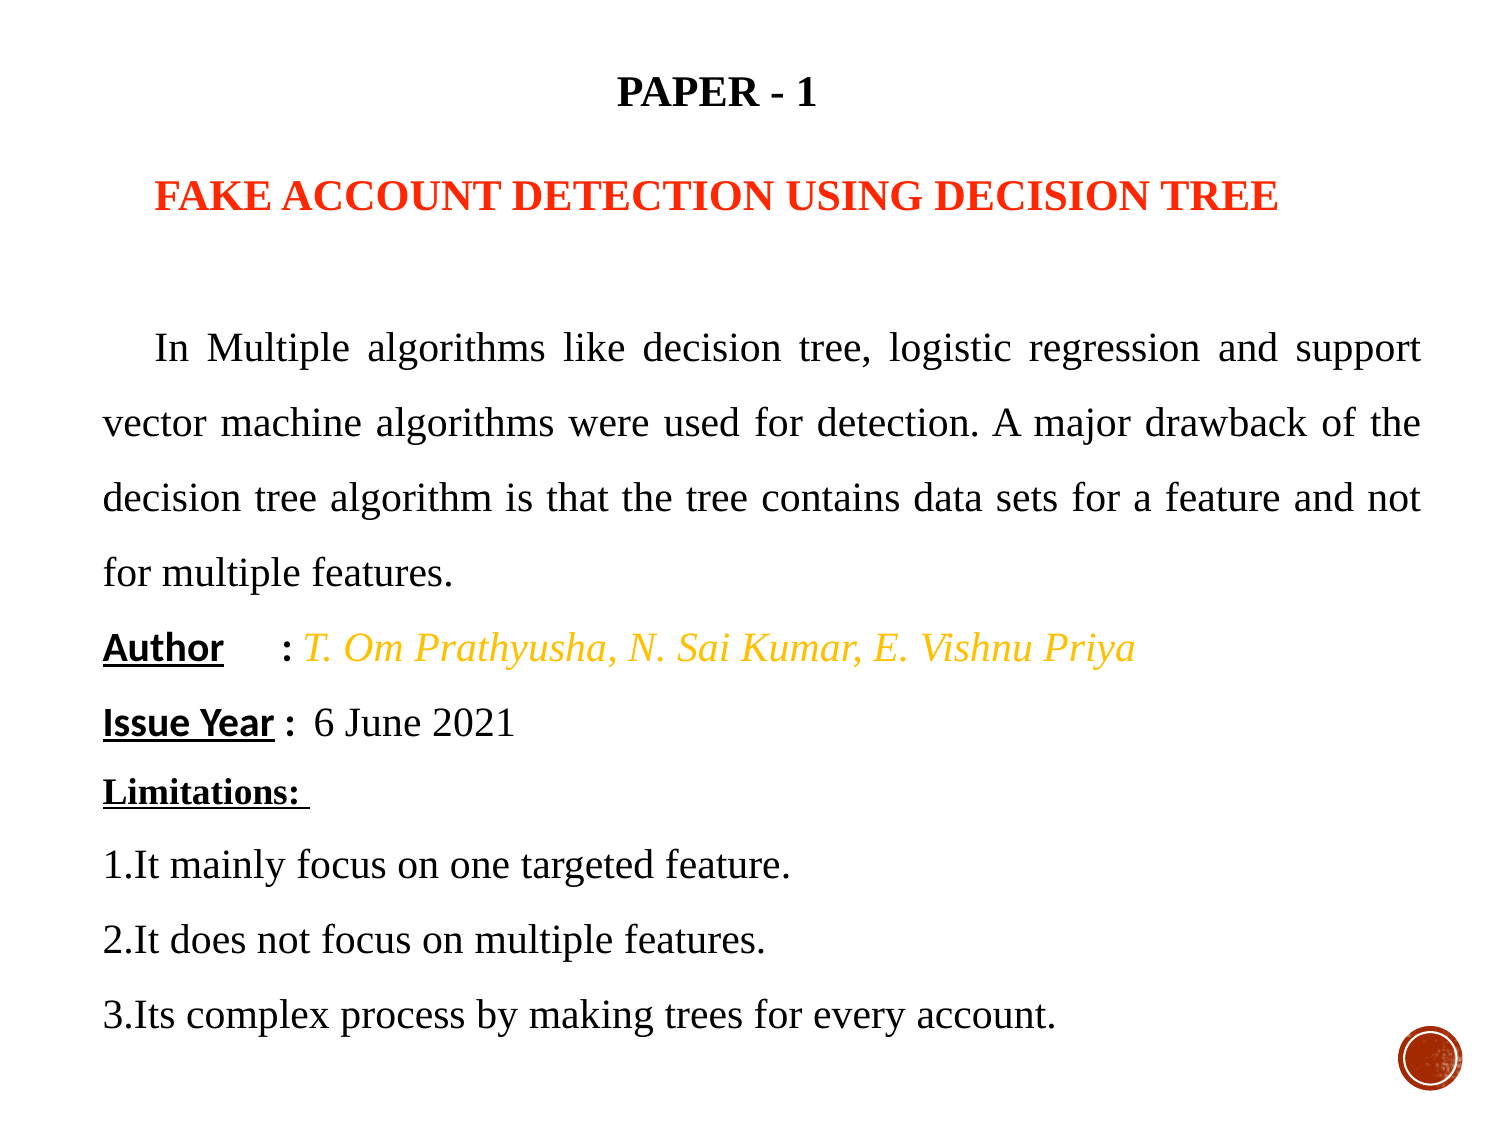

PAPER - 1
FAKE ACCOUNT DETECTION USING DECISION TREE
   In Multiple algorithms like decision tree, logistic regression and support vector machine algorithms were used for detection. A major drawback of the decision tree algorithm is that the tree contains data sets for a feature and not for multiple features.
Author      : T. Om Prathyusha, N. Sai Kumar, E. Vishnu Priya
Issue Year :  6 June 2021
Limitations:
1.It mainly focus on one targeted feature.
2.It does not focus on multiple features.
3.Its complex process by making trees for every account.